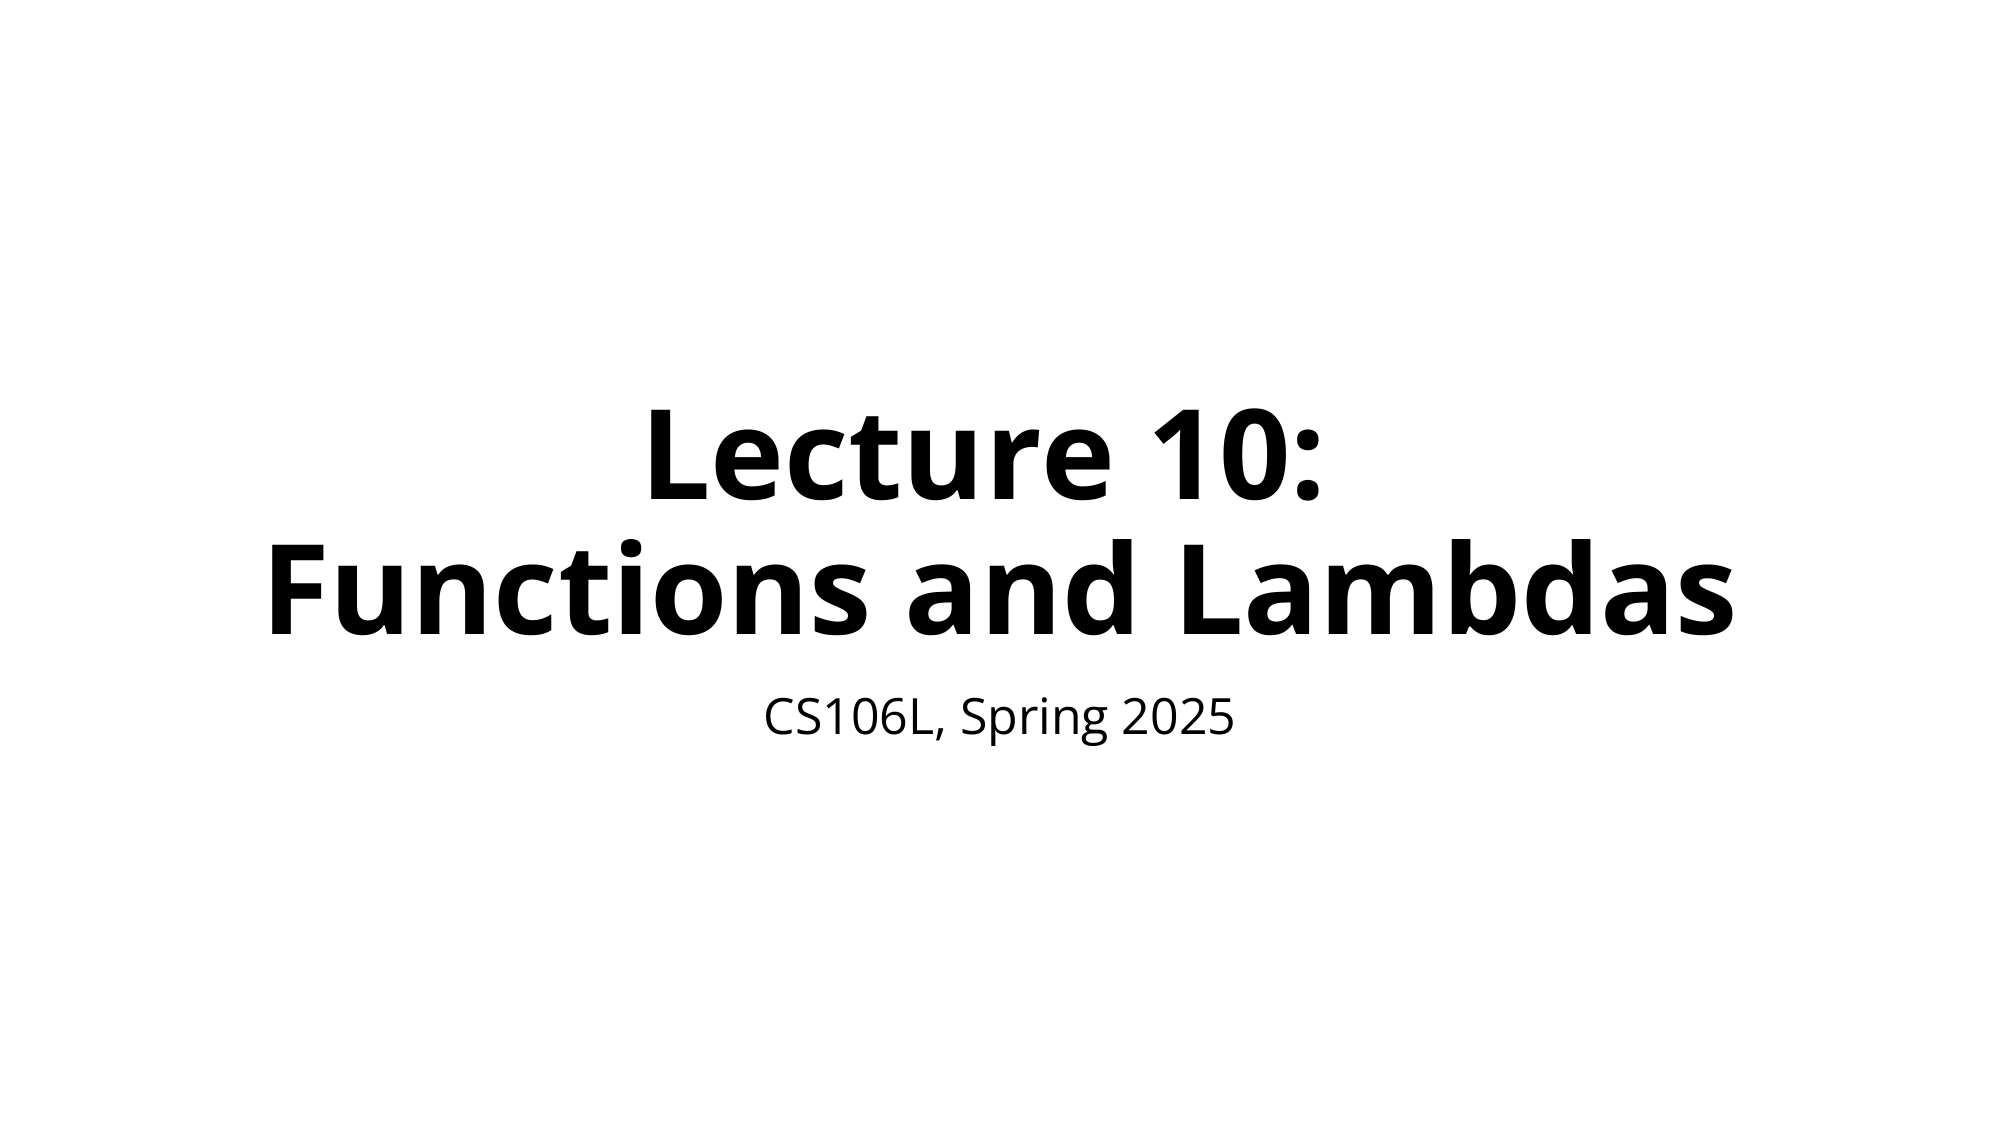

# Lecture 10: Functions and Lambdas
CS106L, Spring 2025